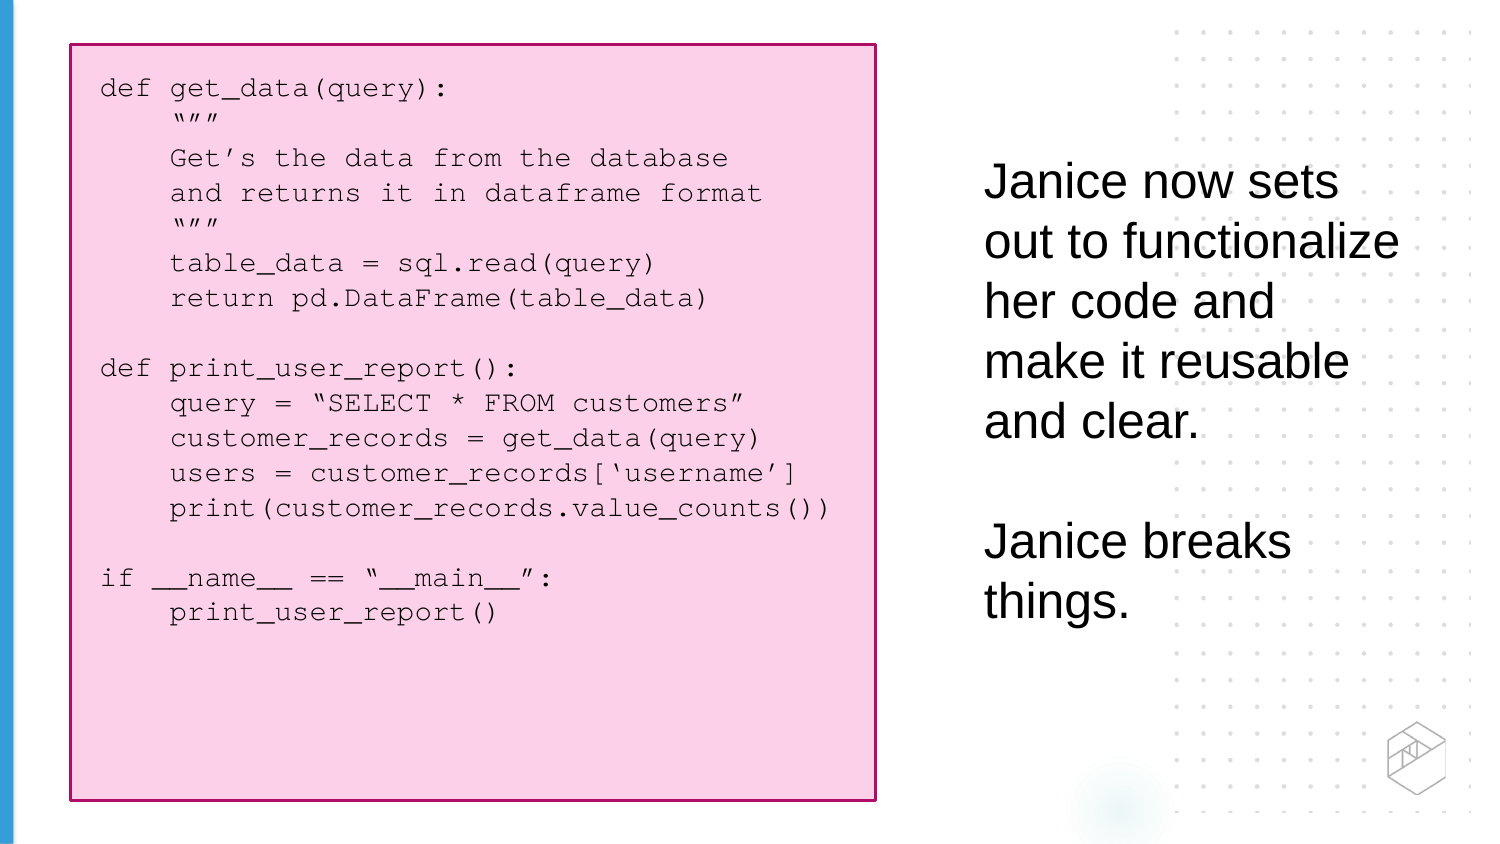

def get_data(query):
    “””
    Get’s the data from the database
    and returns it in dataframe format
    “””
    table_data = sql.read(query)
    return pd.DataFrame(table_data)

def print_user_report():
    query = “SELECT * FROM customers”
    customer_records = get_data(query)
    users = customer_records[‘username’]
    print(customer_records.value_counts())

if __name__ == “__main__”:
    print_user_report()
Janice now sets out to functionalize her code and make it reusable and clear.

Janice breaks things.